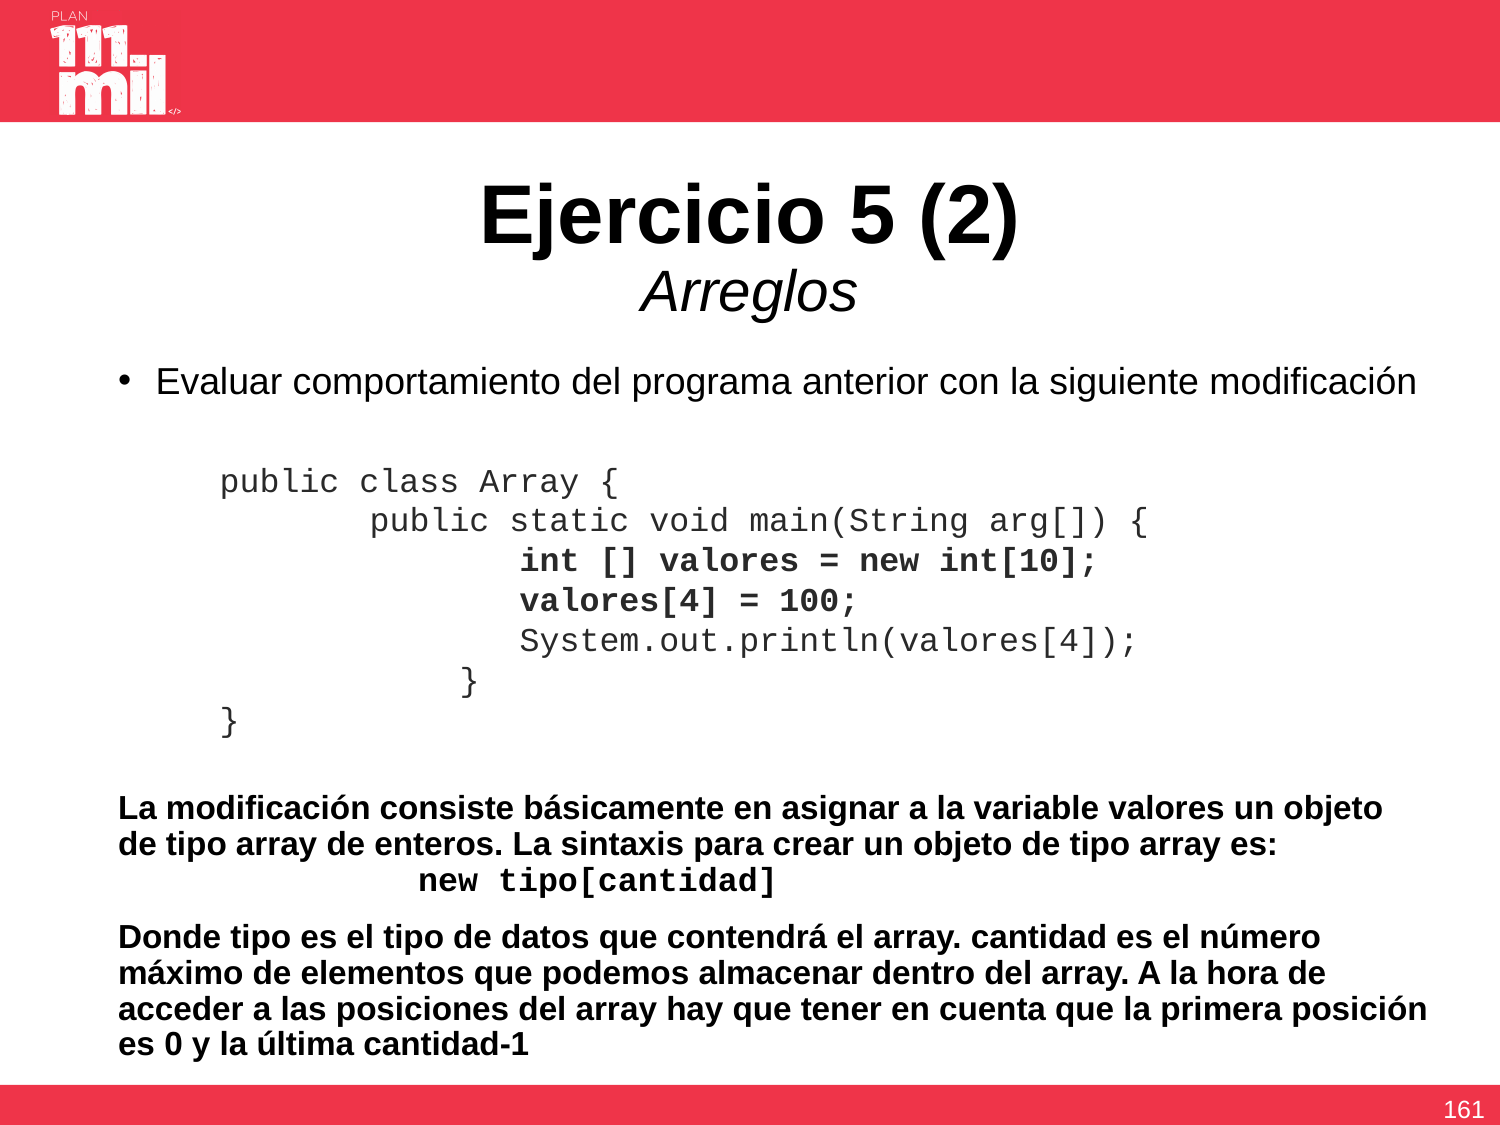

# Ejercicio 5 (2) Arreglos
Evaluar comportamiento del programa anterior con la siguiente modificación

La modificación consiste básicamente en asignar a la variable valores un objeto de tipo array de enteros. La sintaxis para crear un objeto de tipo array es:            		new tipo[cantidad]
Donde tipo es el tipo de datos que contendrá el array. cantidad es el número máximo de elementos que podemos almacenar dentro del array. A la hora de acceder a las posiciones del array hay que tener en cuenta que la primera posición es 0 y la última cantidad-1
public class Array {
	public static void main(String arg[]) {
               int [] valores = new int[10];
		valores[4] = 100;               				System.out.println(valores[4]);
            }
}
161